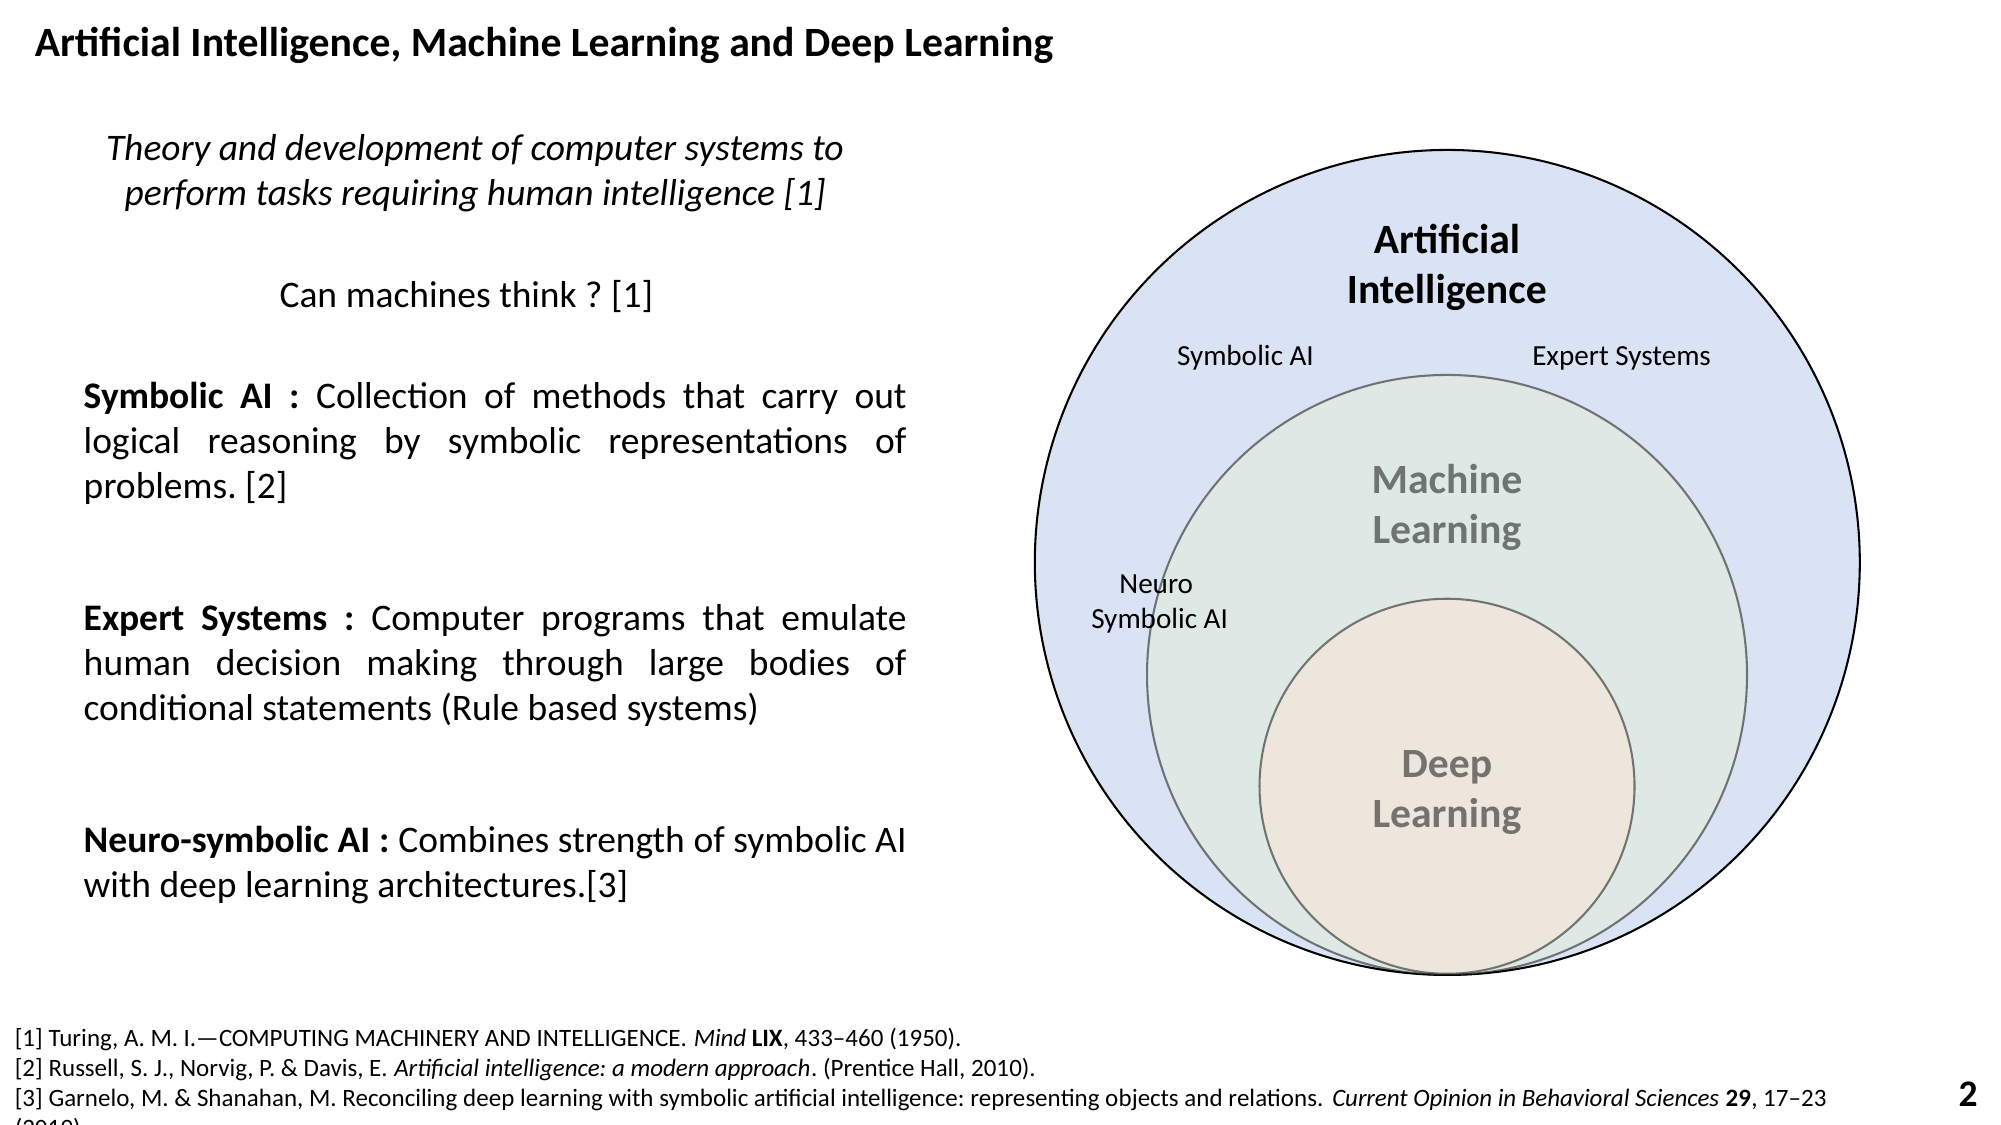

Artificial Intelligence, Machine Learning and Deep Learning
Theory and development of computer systems to perform tasks requiring human intelligence [1]

Artificial Intelligence
Can machines think ? [1]
Symbolic AI
Expert Systems
Symbolic AI : Collection of methods that carry out logical reasoning by symbolic representations of problems. [2]

Machine
Learning
Neuro
Symbolic AI
Expert Systems : Computer programs that emulate human decision making through large bodies of conditional statements (Rule based systems)

Deep
Learning
Neuro-symbolic AI : Combines strength of symbolic AI with deep learning architectures.[3]
[1] Turing, A. M. I.—COMPUTING MACHINERY AND INTELLIGENCE. Mind LIX, 433–460 (1950).
[2] Russell, S. J., Norvig, P. & Davis, E. Artificial intelligence: a modern approach. (Prentice Hall, 2010).
[3] Garnelo, M. & Shanahan, M. Reconciling deep learning with symbolic artificial intelligence: representing objects and relations. Current Opinion in Behavioral Sciences 29, 17–23 (2019).
2